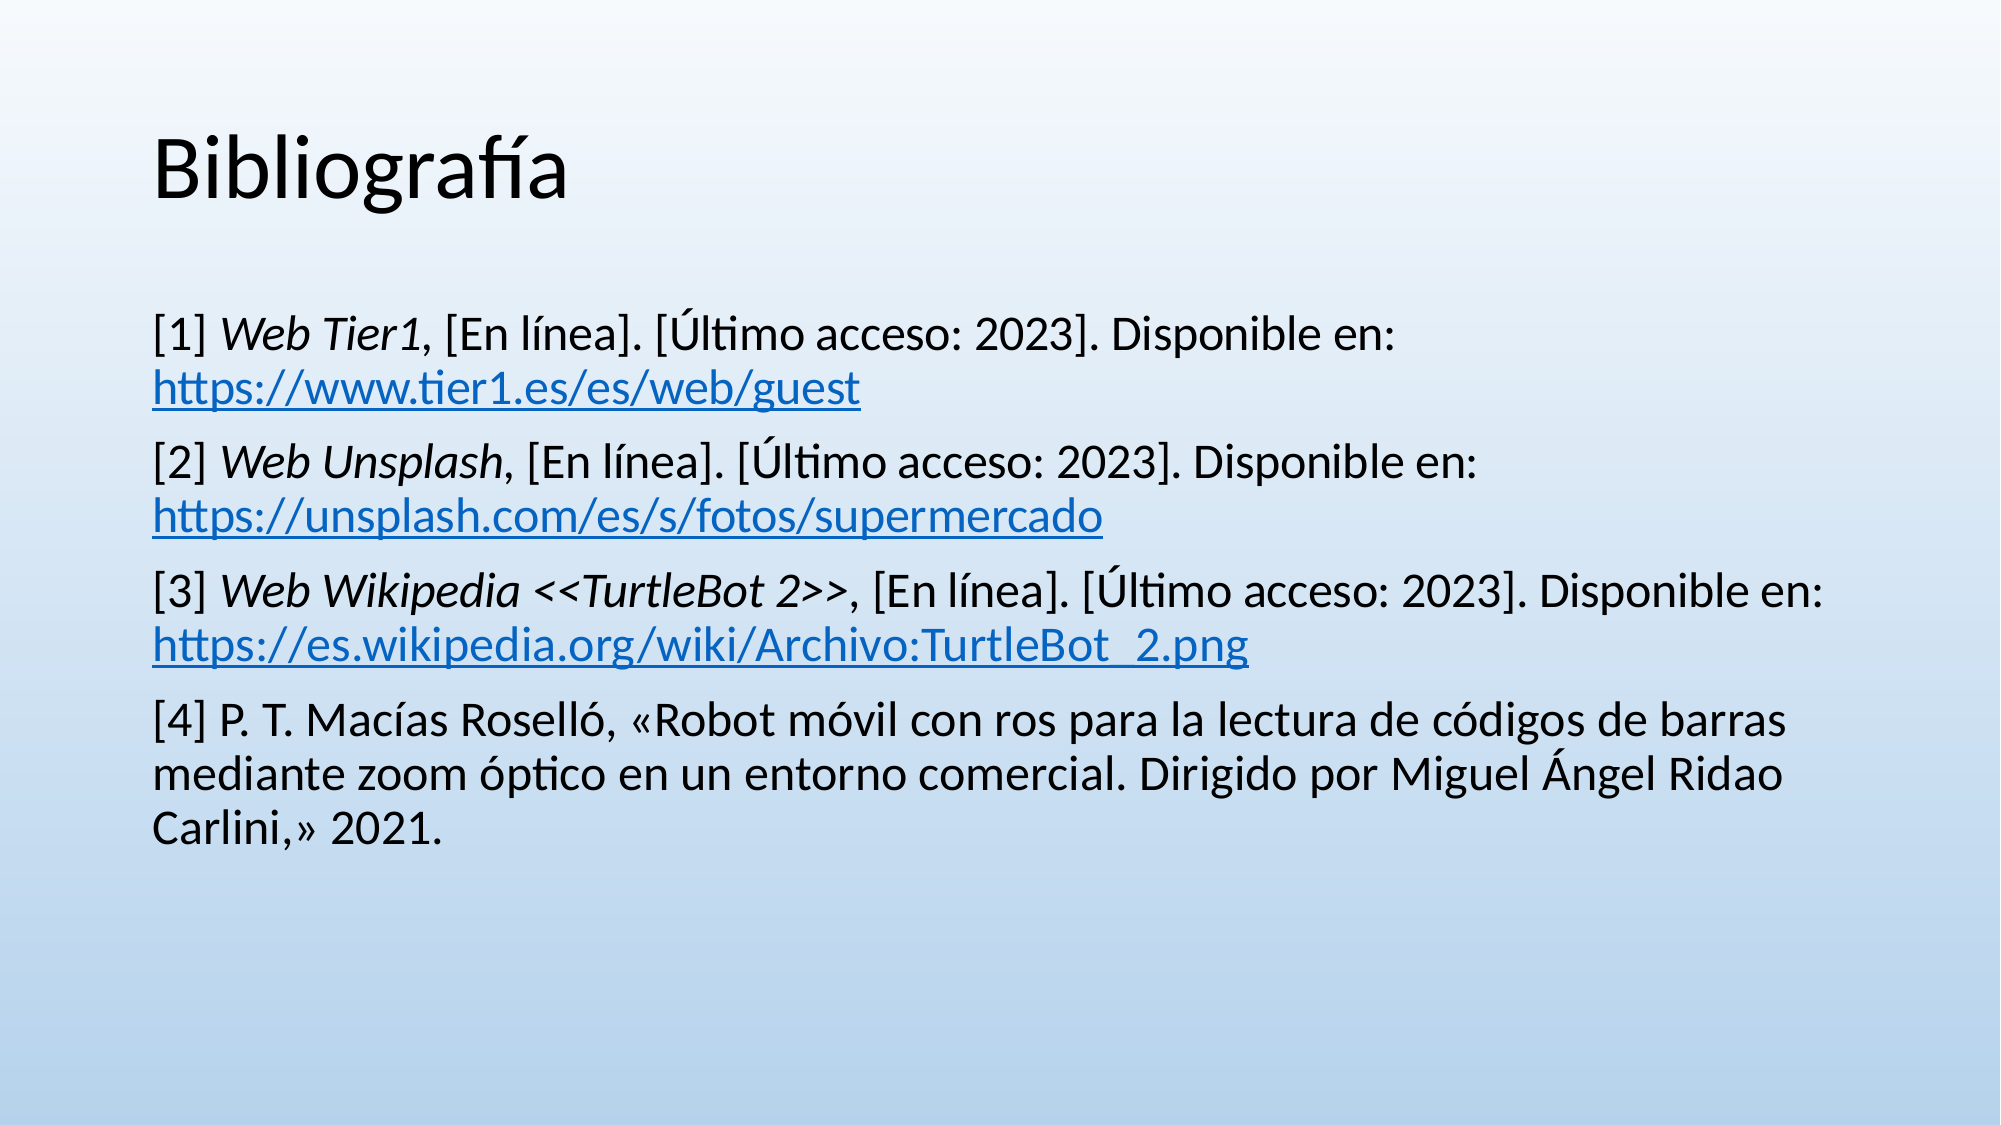

# Bibliografía
[1] Web Tier1, [En línea]. [Último acceso: 2023]. Disponible en: https://www.tier1.es/es/web/guest
[2] Web Unsplash, [En línea]. [Último acceso: 2023]. Disponible en: https://unsplash.com/es/s/fotos/supermercado
[3] Web Wikipedia <<TurtleBot 2>>, [En línea]. [Último acceso: 2023]. Disponible en: https://es.wikipedia.org/wiki/Archivo:TurtleBot_2.png
[4] P. T. Macías Roselló, «Robot móvil con ros para la lectura de códigos de barras mediante zoom óptico en un entorno comercial. Dirigido por Miguel Ángel Ridao Carlini,» 2021.